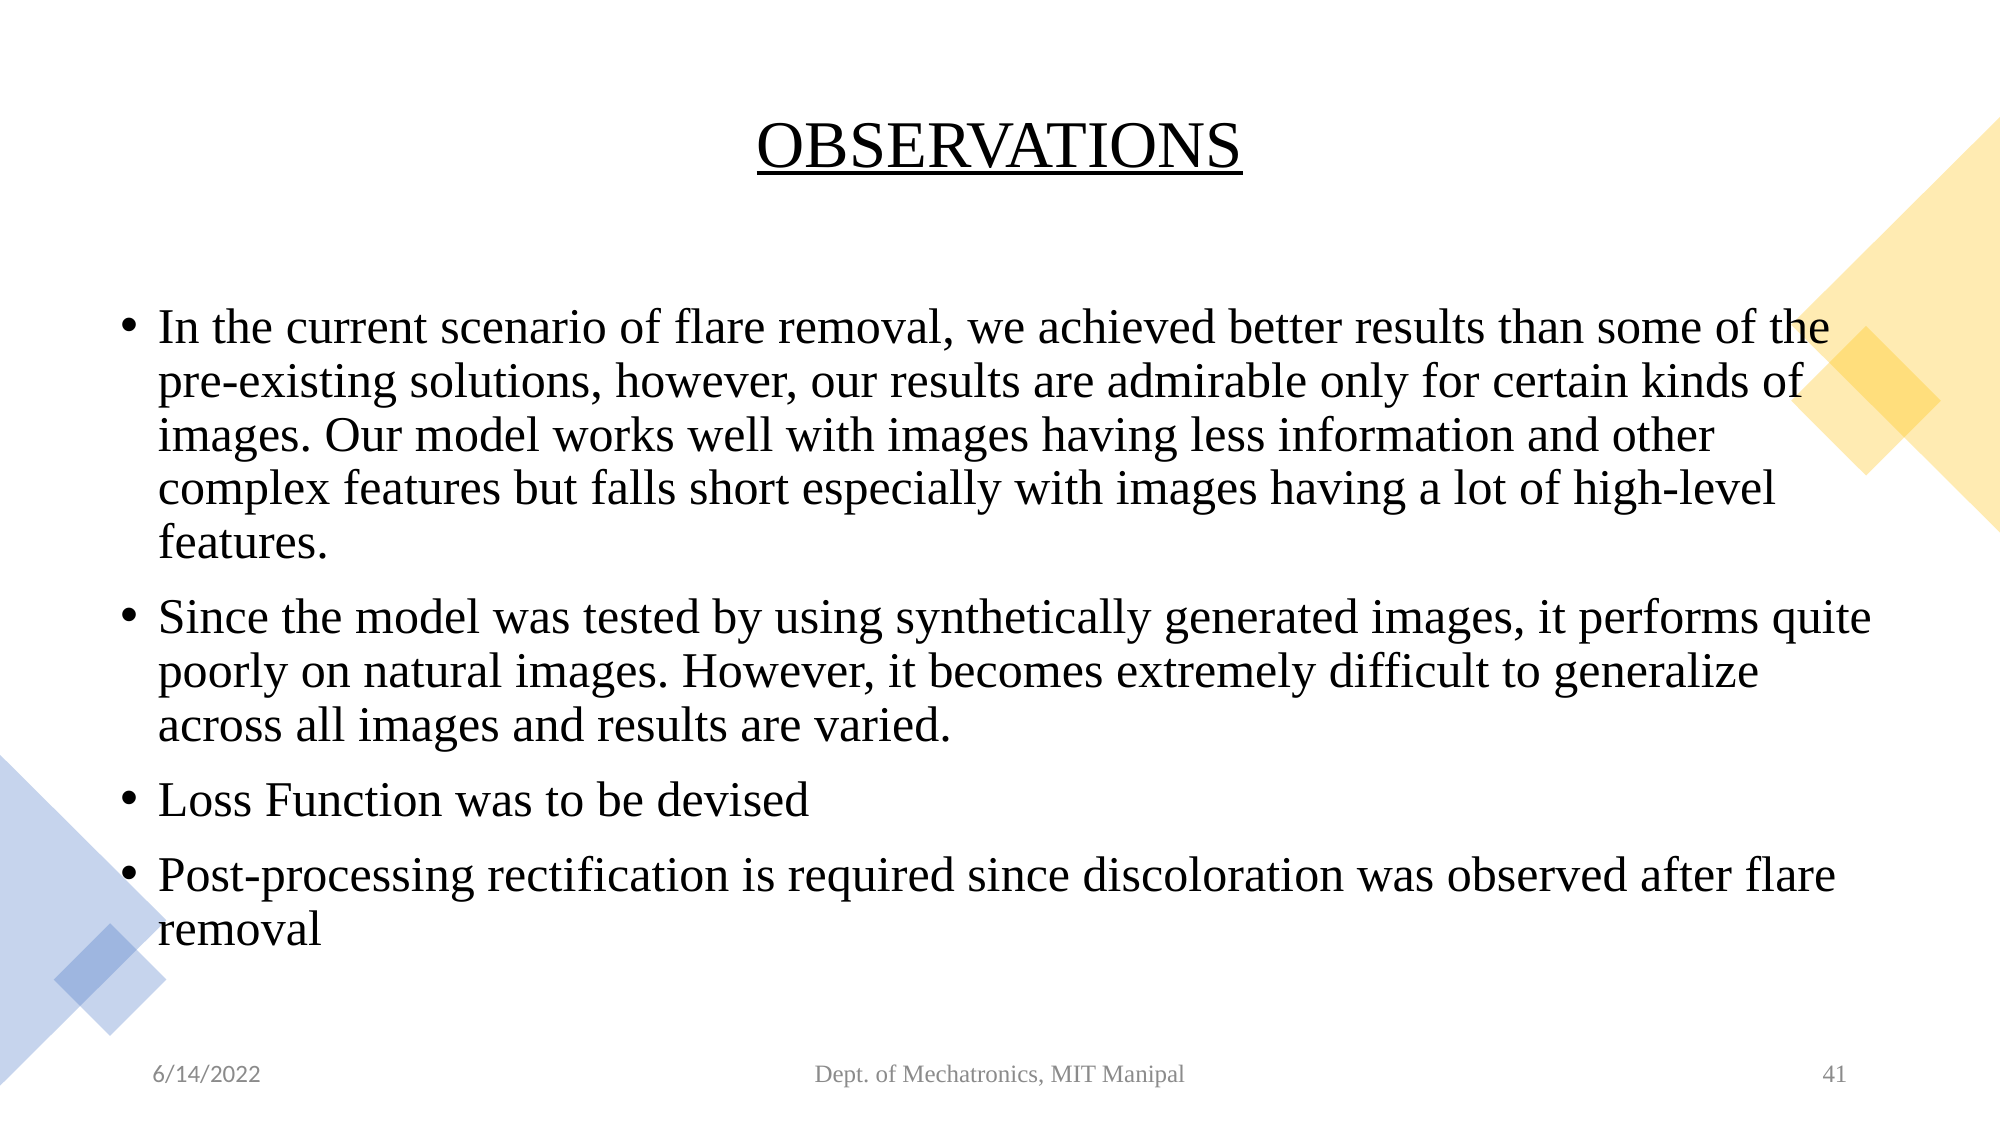

# OBSERVATIONS

In the current scenario of flare removal, we achieved better results than some of the pre-existing solutions, however, our results are admirable only for certain kinds of images. Our model works well with images having less information and other complex features but falls short especially with images having a lot of high-level features.
Since the model was tested by using synthetically generated images, it performs quite poorly on natural images. However, it becomes extremely difficult to generalize across all images and results are varied.
Loss Function was to be devised
Post-processing rectification is required since discoloration was observed after flare removal

6/14/2022
Dept. of Mechatronics, MIT Manipal
41